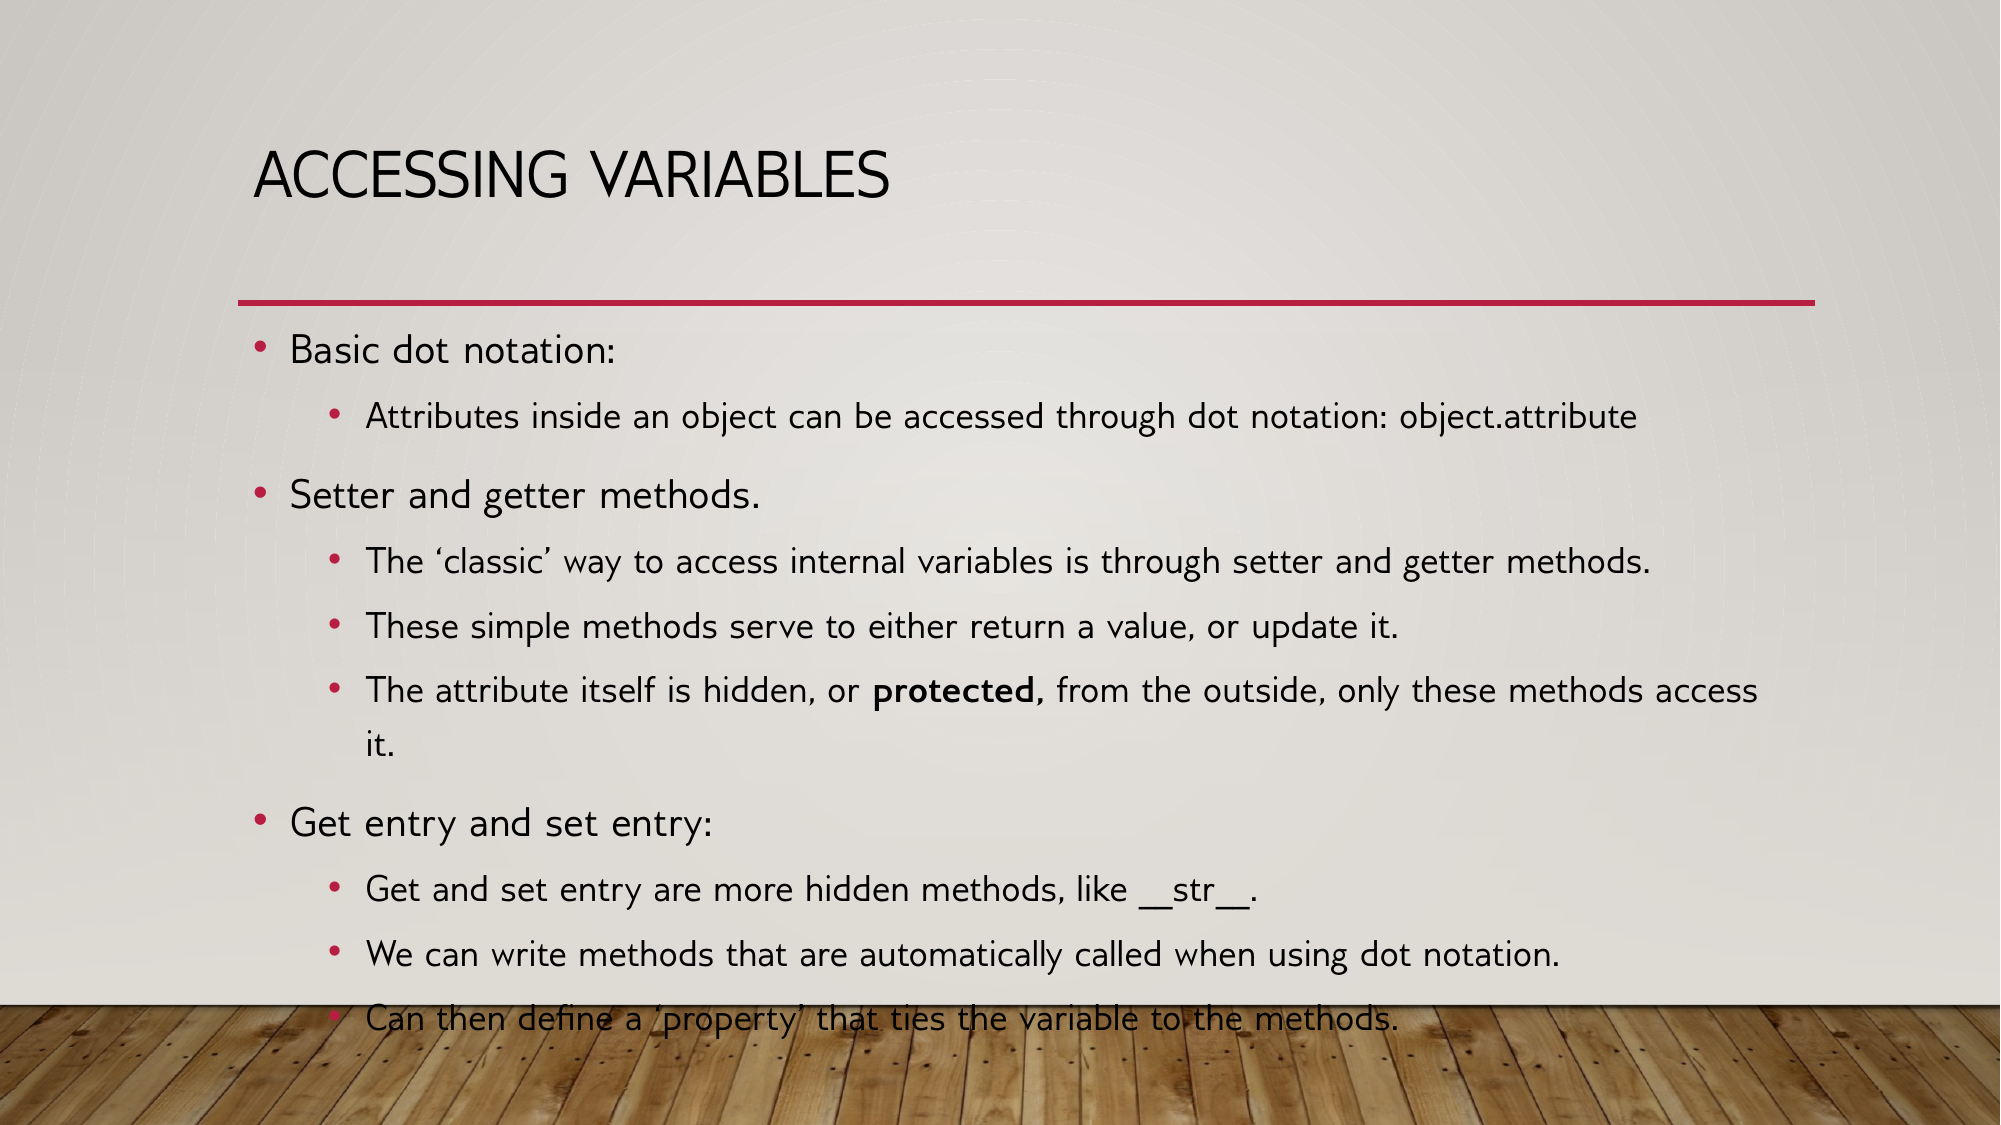

# Accessing Variables
Basic dot notation:
Attributes inside an object can be accessed through dot notation: object.attribute
Setter and getter methods.
The ‘classic’ way to access internal variables is through setter and getter methods.
These simple methods serve to either return a value, or update it.
The attribute itself is hidden, or protected, from the outside, only these methods access it.
Get entry and set entry:
Get and set entry are more hidden methods, like __str__.
We can write methods that are automatically called when using dot notation.
Can then define a ‘property’ that ties the variable to the methods.